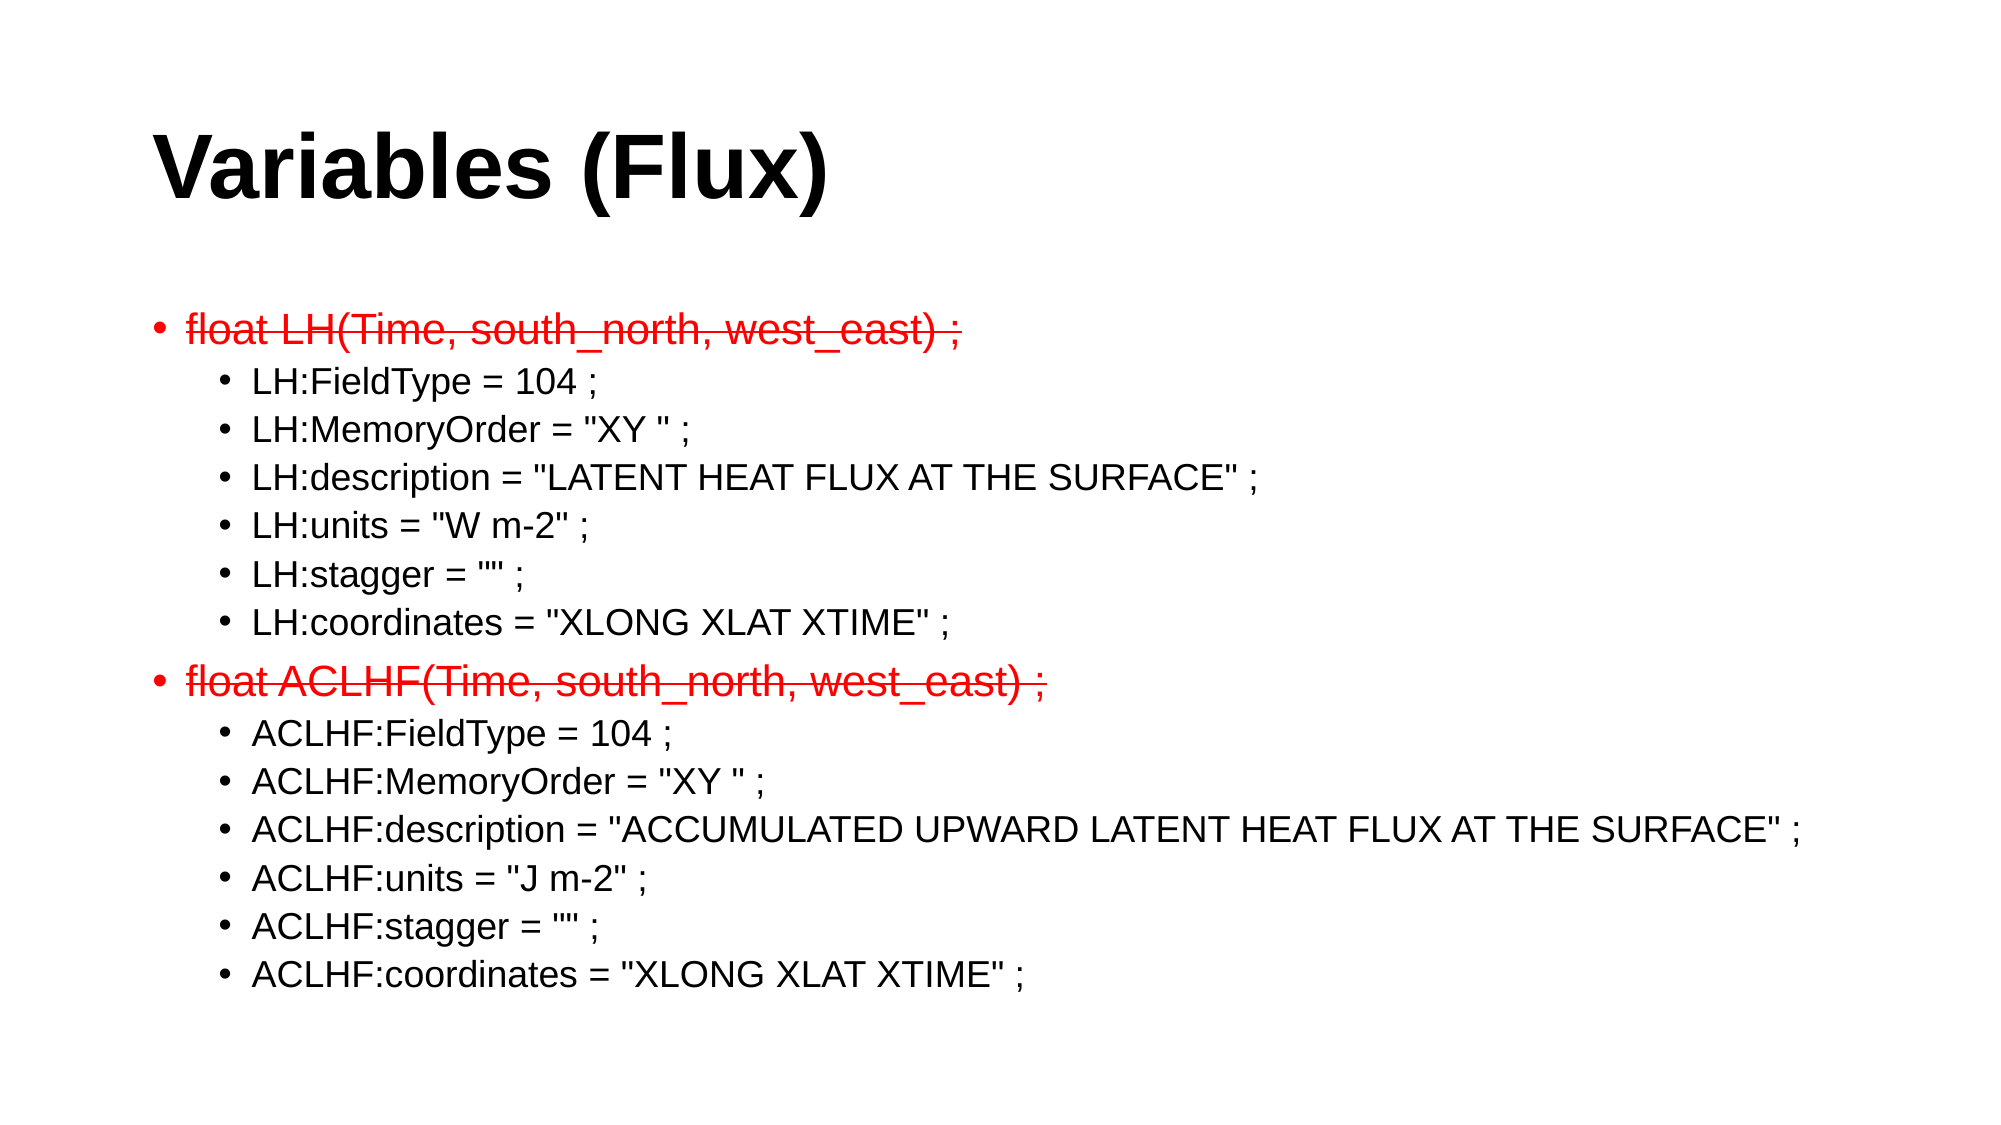

# Variables (Flux)
float LH(Time, south_north, west_east) ;
LH:FieldType = 104 ;
LH:MemoryOrder = "XY " ;
LH:description = "LATENT HEAT FLUX AT THE SURFACE" ;
LH:units = "W m-2" ;
LH:stagger = "" ;
LH:coordinates = "XLONG XLAT XTIME" ;
float ACLHF(Time, south_north, west_east) ;
ACLHF:FieldType = 104 ;
ACLHF:MemoryOrder = "XY " ;
ACLHF:description = "ACCUMULATED UPWARD LATENT HEAT FLUX AT THE SURFACE" ;
ACLHF:units = "J m-2" ;
ACLHF:stagger = "" ;
ACLHF:coordinates = "XLONG XLAT XTIME" ;